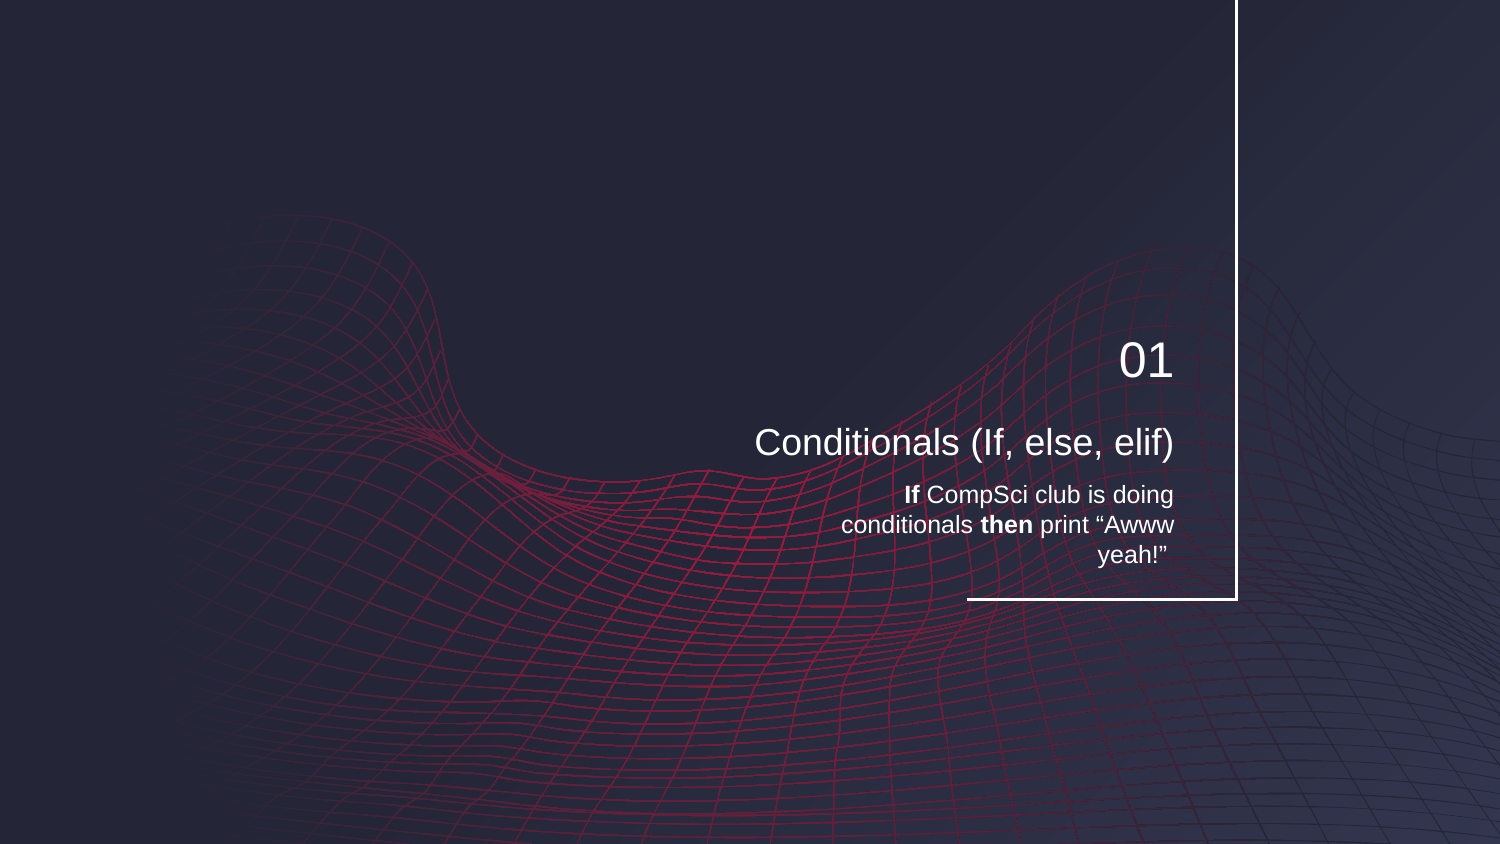

01
# Conditionals (If, else, elif)
If CompSci club is doing conditionals then print “Awww yeah!”